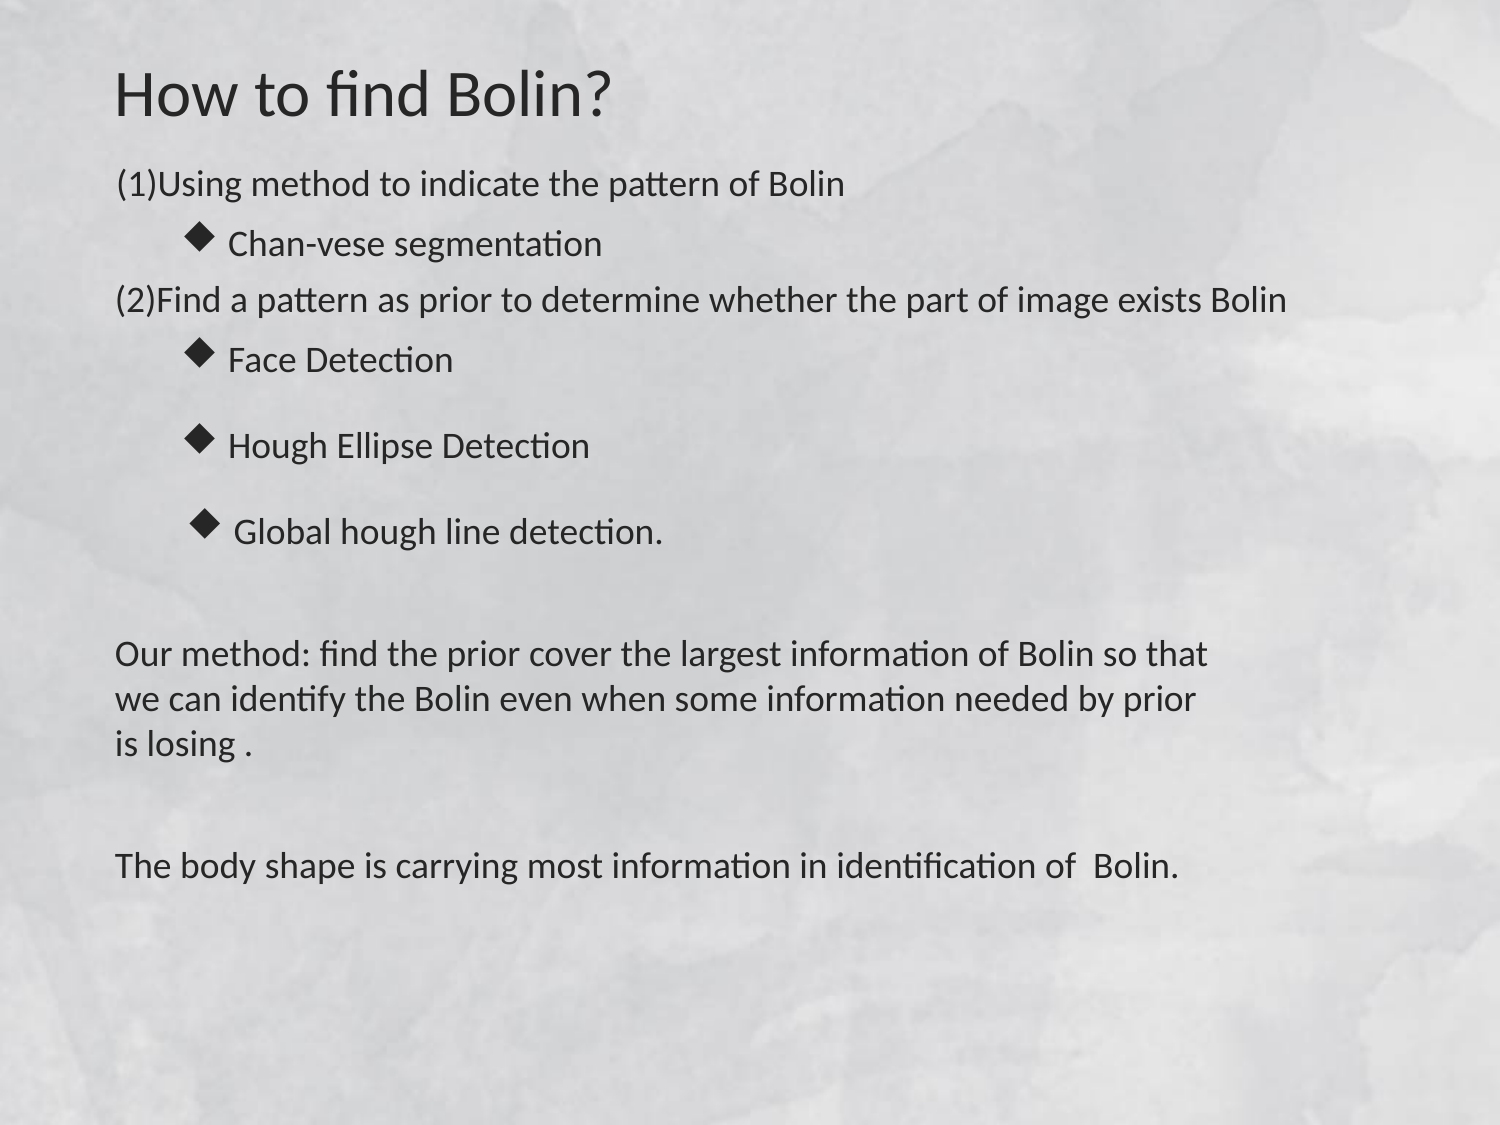

How to find Bolin?
(1)Using method to indicate the pattern of Bolin
Chan-vese segmentation
(2)Find a pattern as prior to determine whether the part of image exists Bolin
Face Detection
Hough Ellipse Detection
Global hough line detection.
Our method: find the prior cover the largest information of Bolin so that we can identify the Bolin even when some information needed by prior is losing .
The body shape is carrying most information in identification of  Bolin.